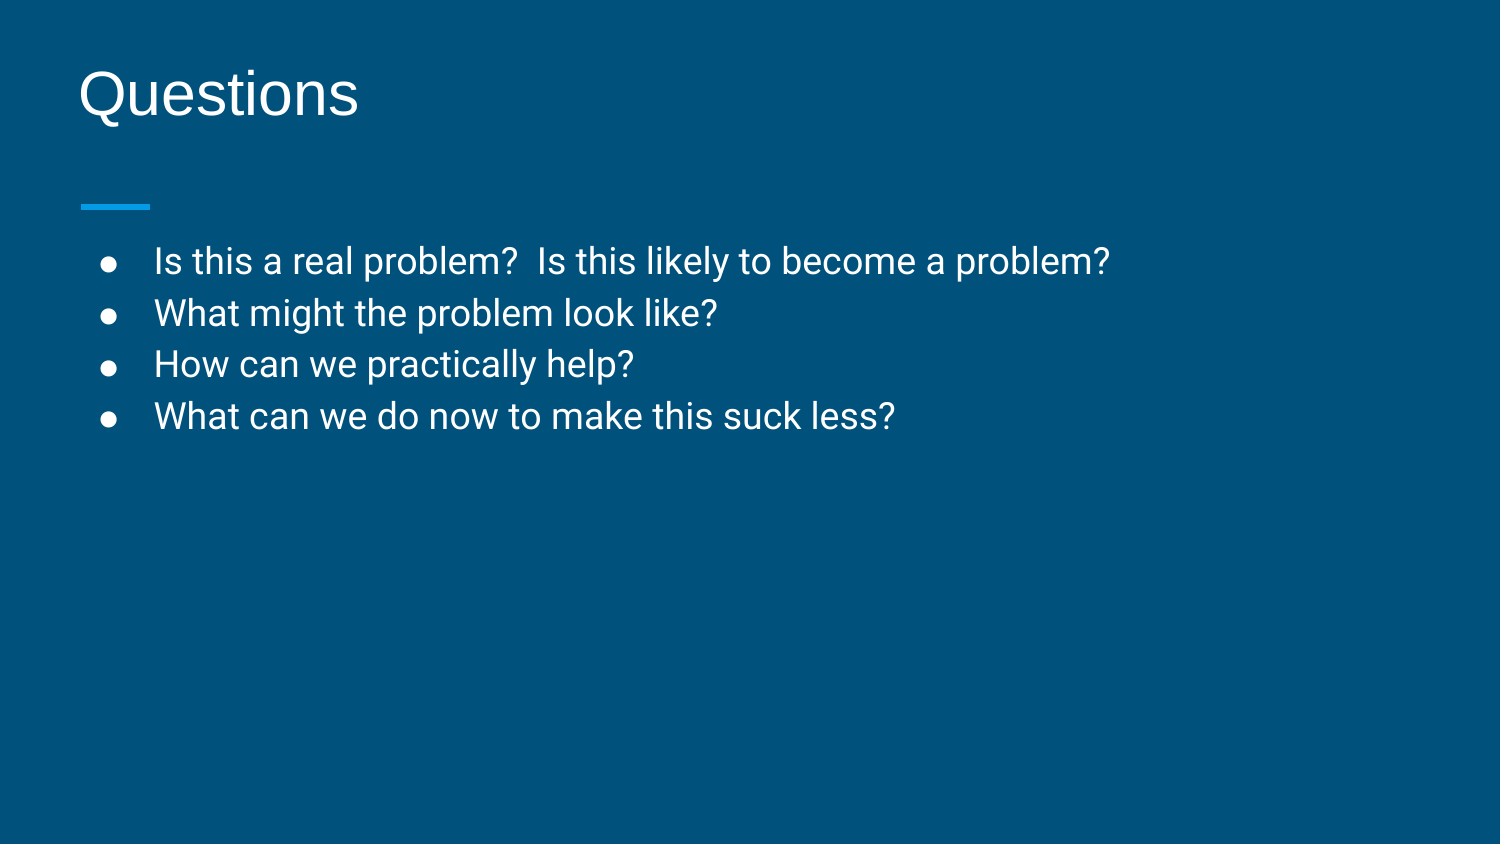

# Questions
Is this a real problem?  Is this likely to become a problem?
What might the problem look like?
How can we practically help?
What can we do now to make this suck less?